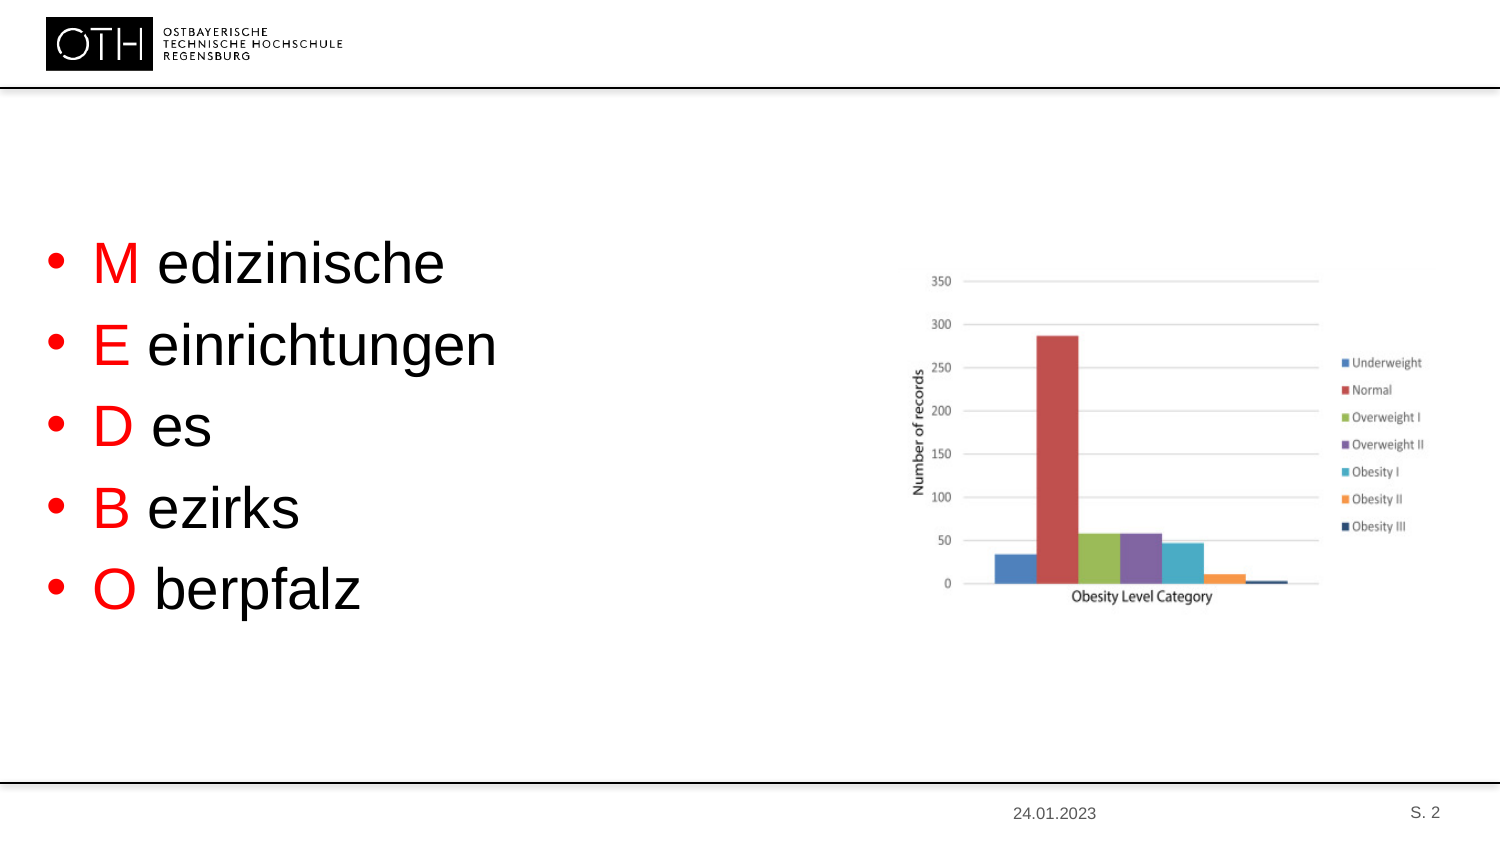

M edizinische
E einrichtungen
D es
B ezirks
O berpfalz
S. 2
24.01.2023